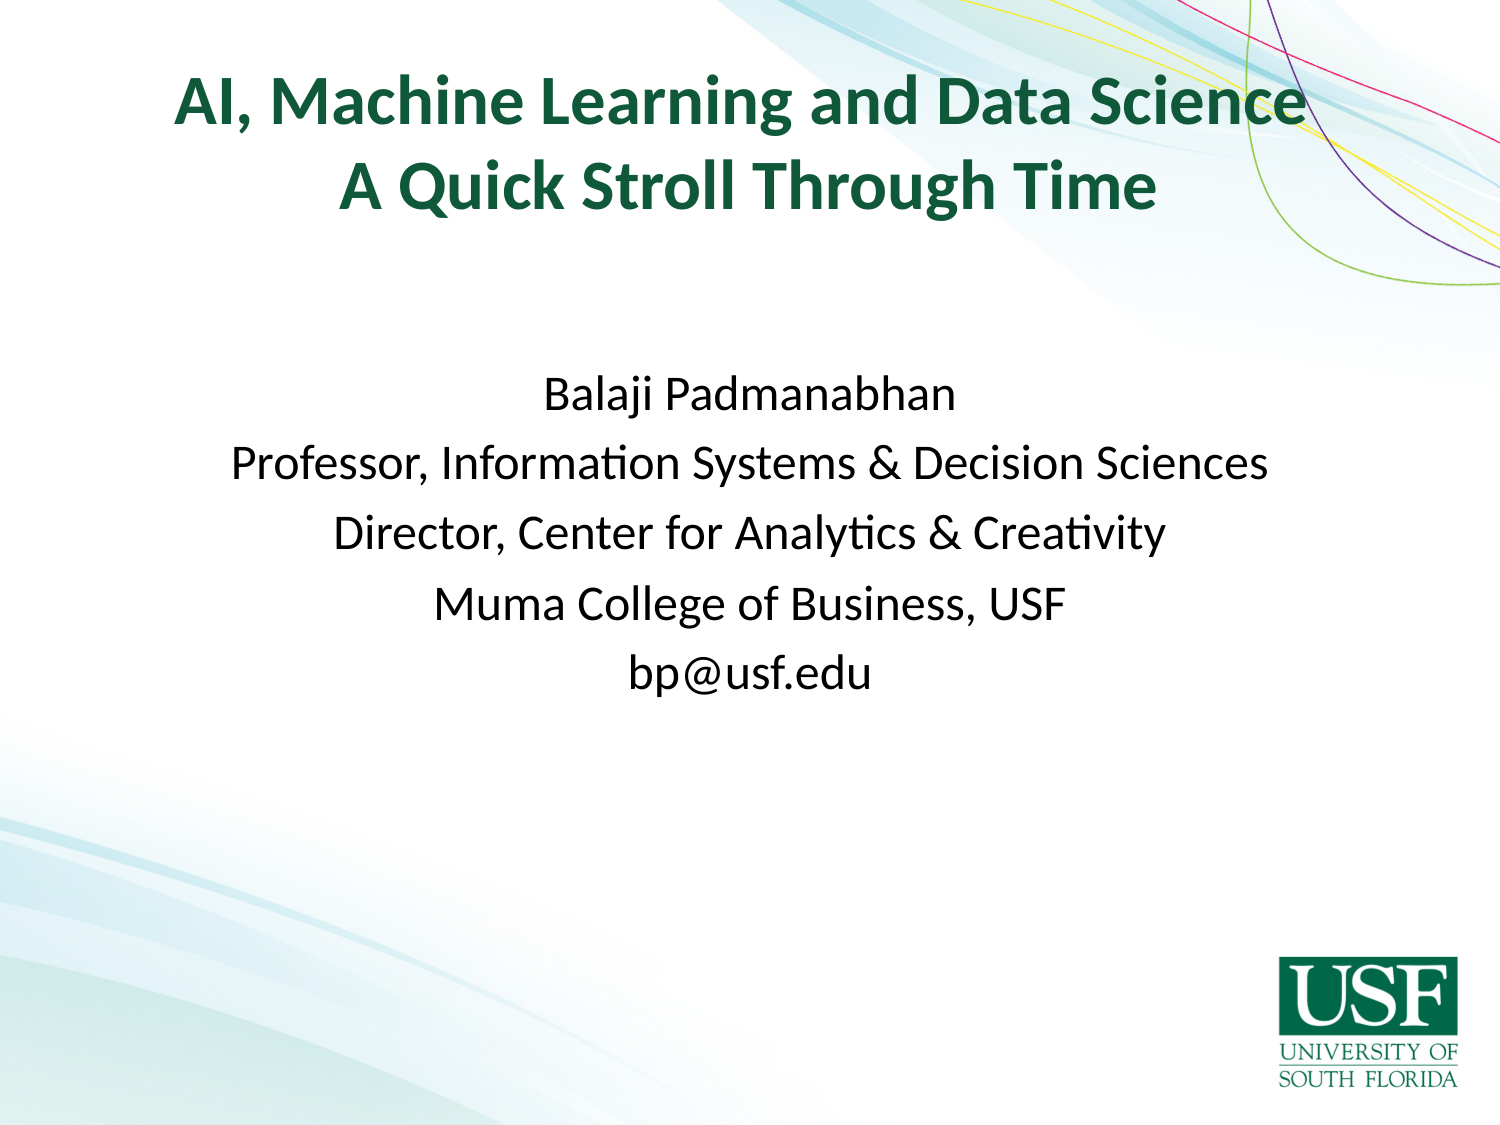

# AI, Machine Learning and Data Science A Quick Stroll Through Time

Balaji Padmanabhan
Professor, Information Systems & Decision Sciences
Director, Center for Analytics & Creativity
Muma College of Business, USF
bp@usf.edu